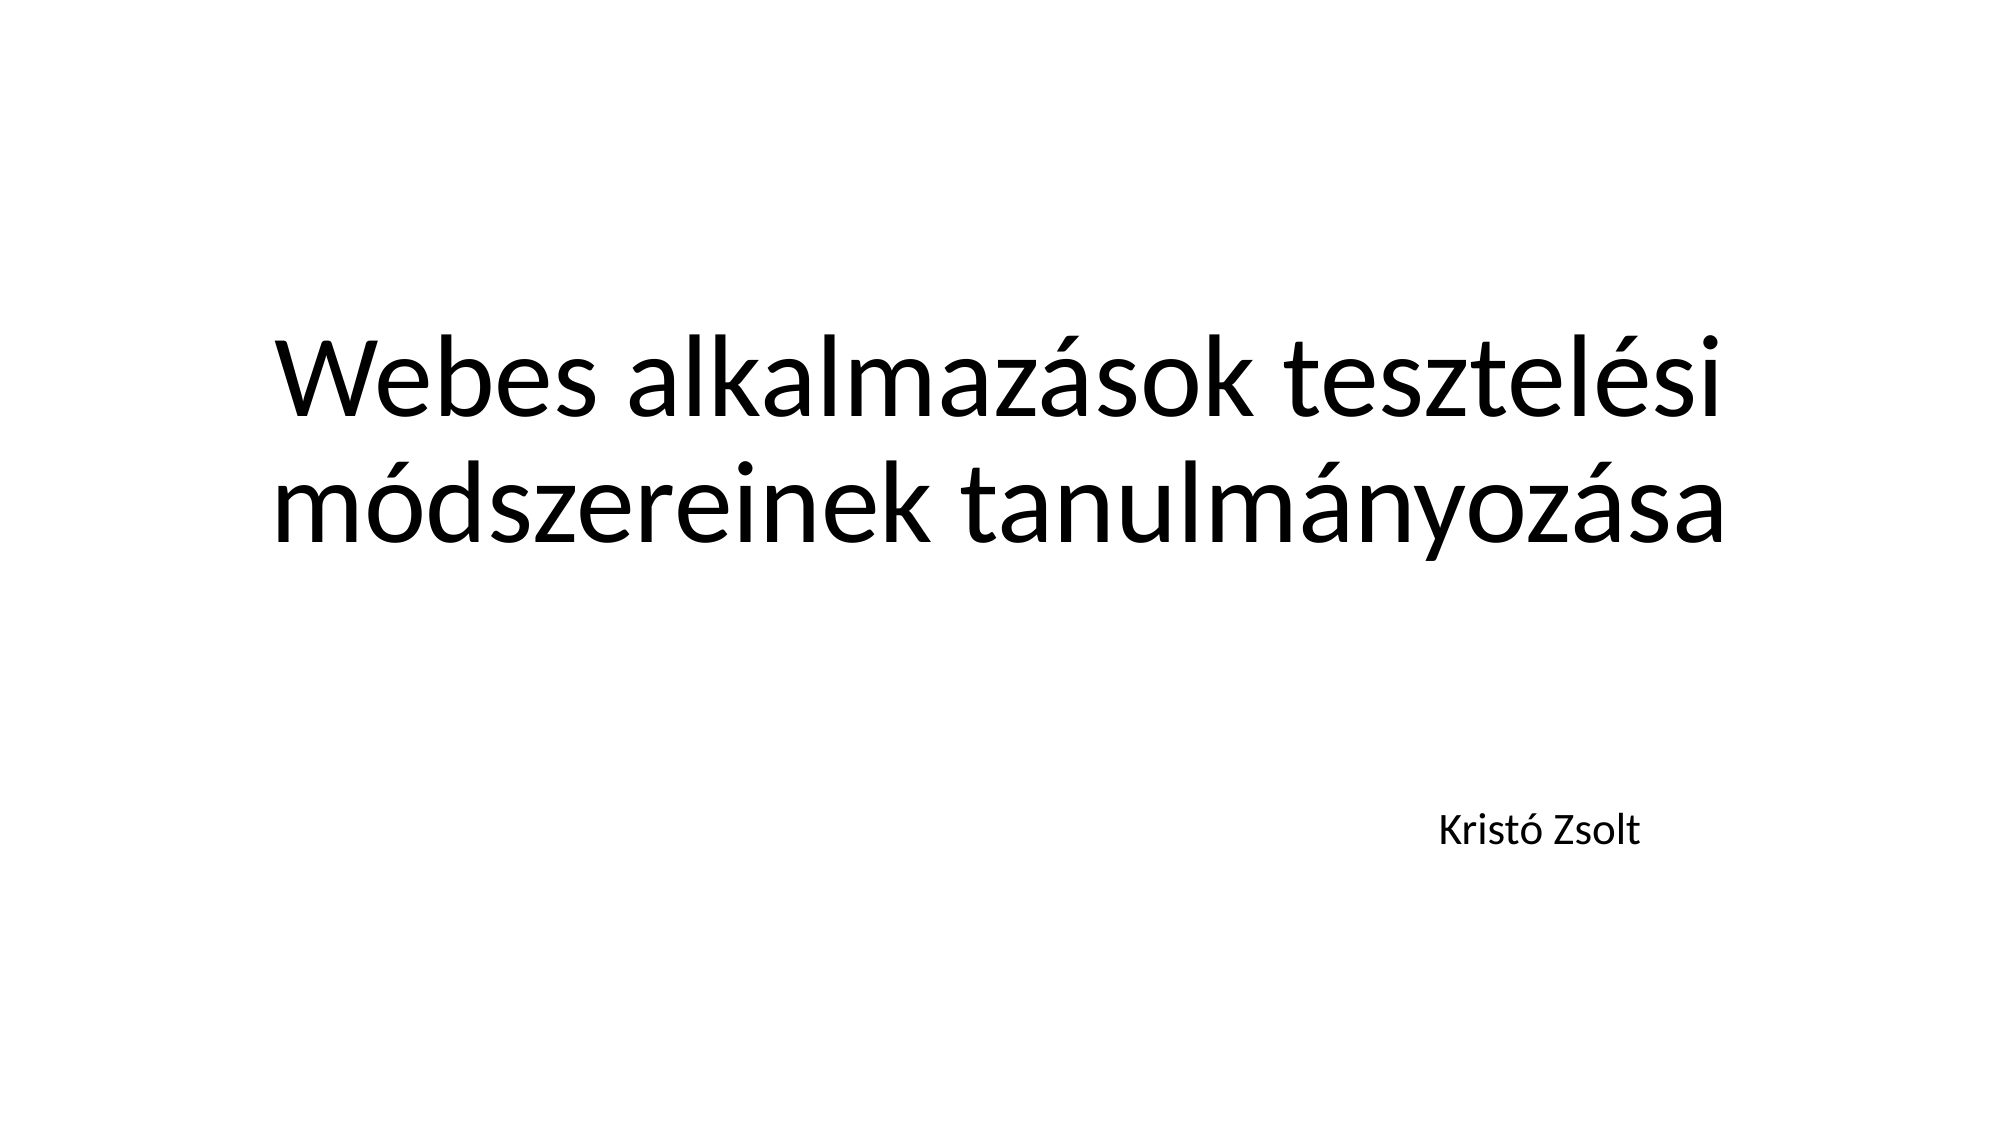

# Webes alkalmazások tesztelési módszereinek tanulmányozása

								Kristó Zsolt